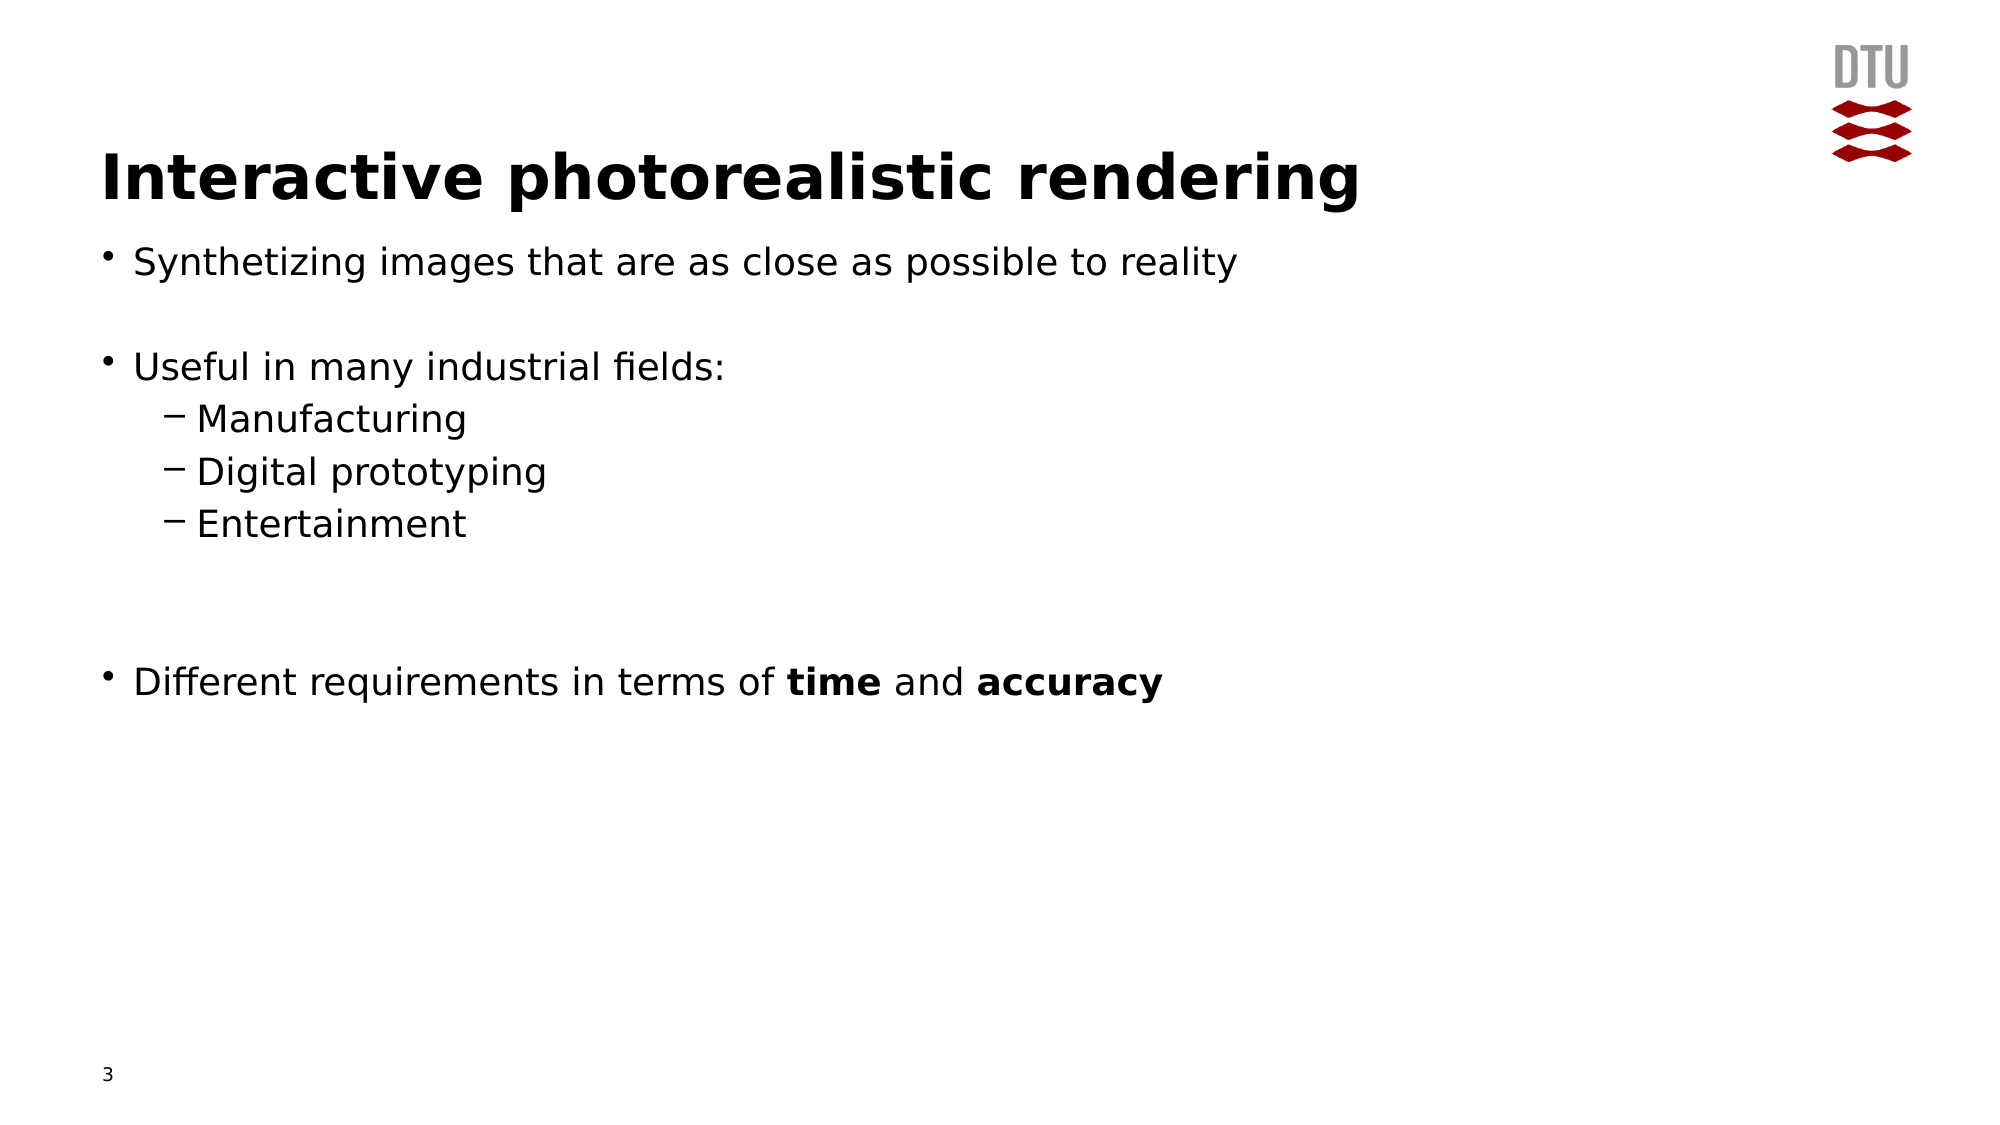

# Interactive photorealistic rendering
Synthetizing images that are as close as possible to reality

Useful in many industrial fields:
Manufacturing
Digital prototyping
Entertainment

Different requirements in terms of time and accuracy

3